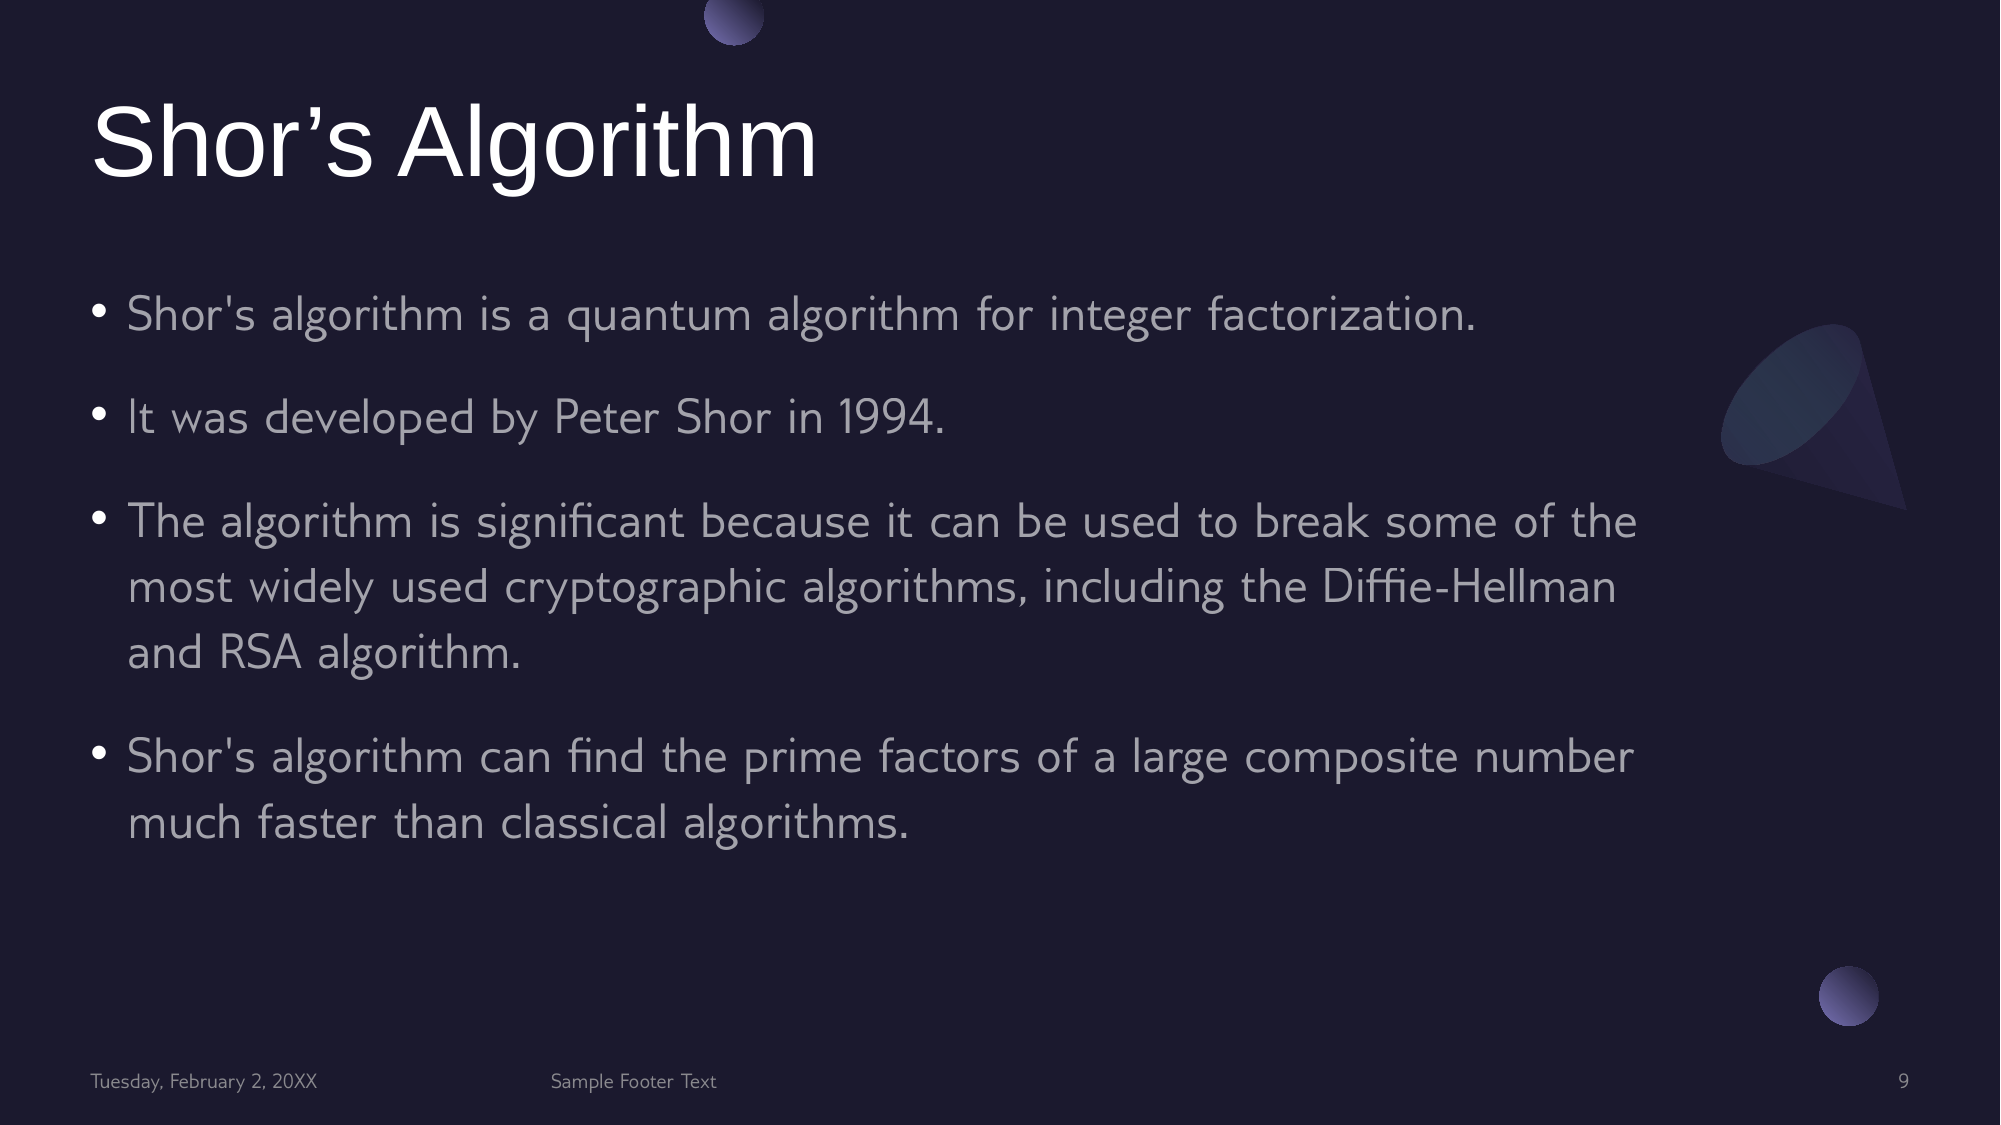

# Shor’s Algorithm
Shor's algorithm is a quantum algorithm for integer factorization.
It was developed by Peter Shor in 1994.
The algorithm is significant because it can be used to break some of the most widely used cryptographic algorithms, including the Diffie-Hellman and RSA algorithm.
Shor's algorithm can find the prime factors of a large composite number much faster than classical algorithms.

Tuesday, February 2, 20XX
Sample Footer Text
9